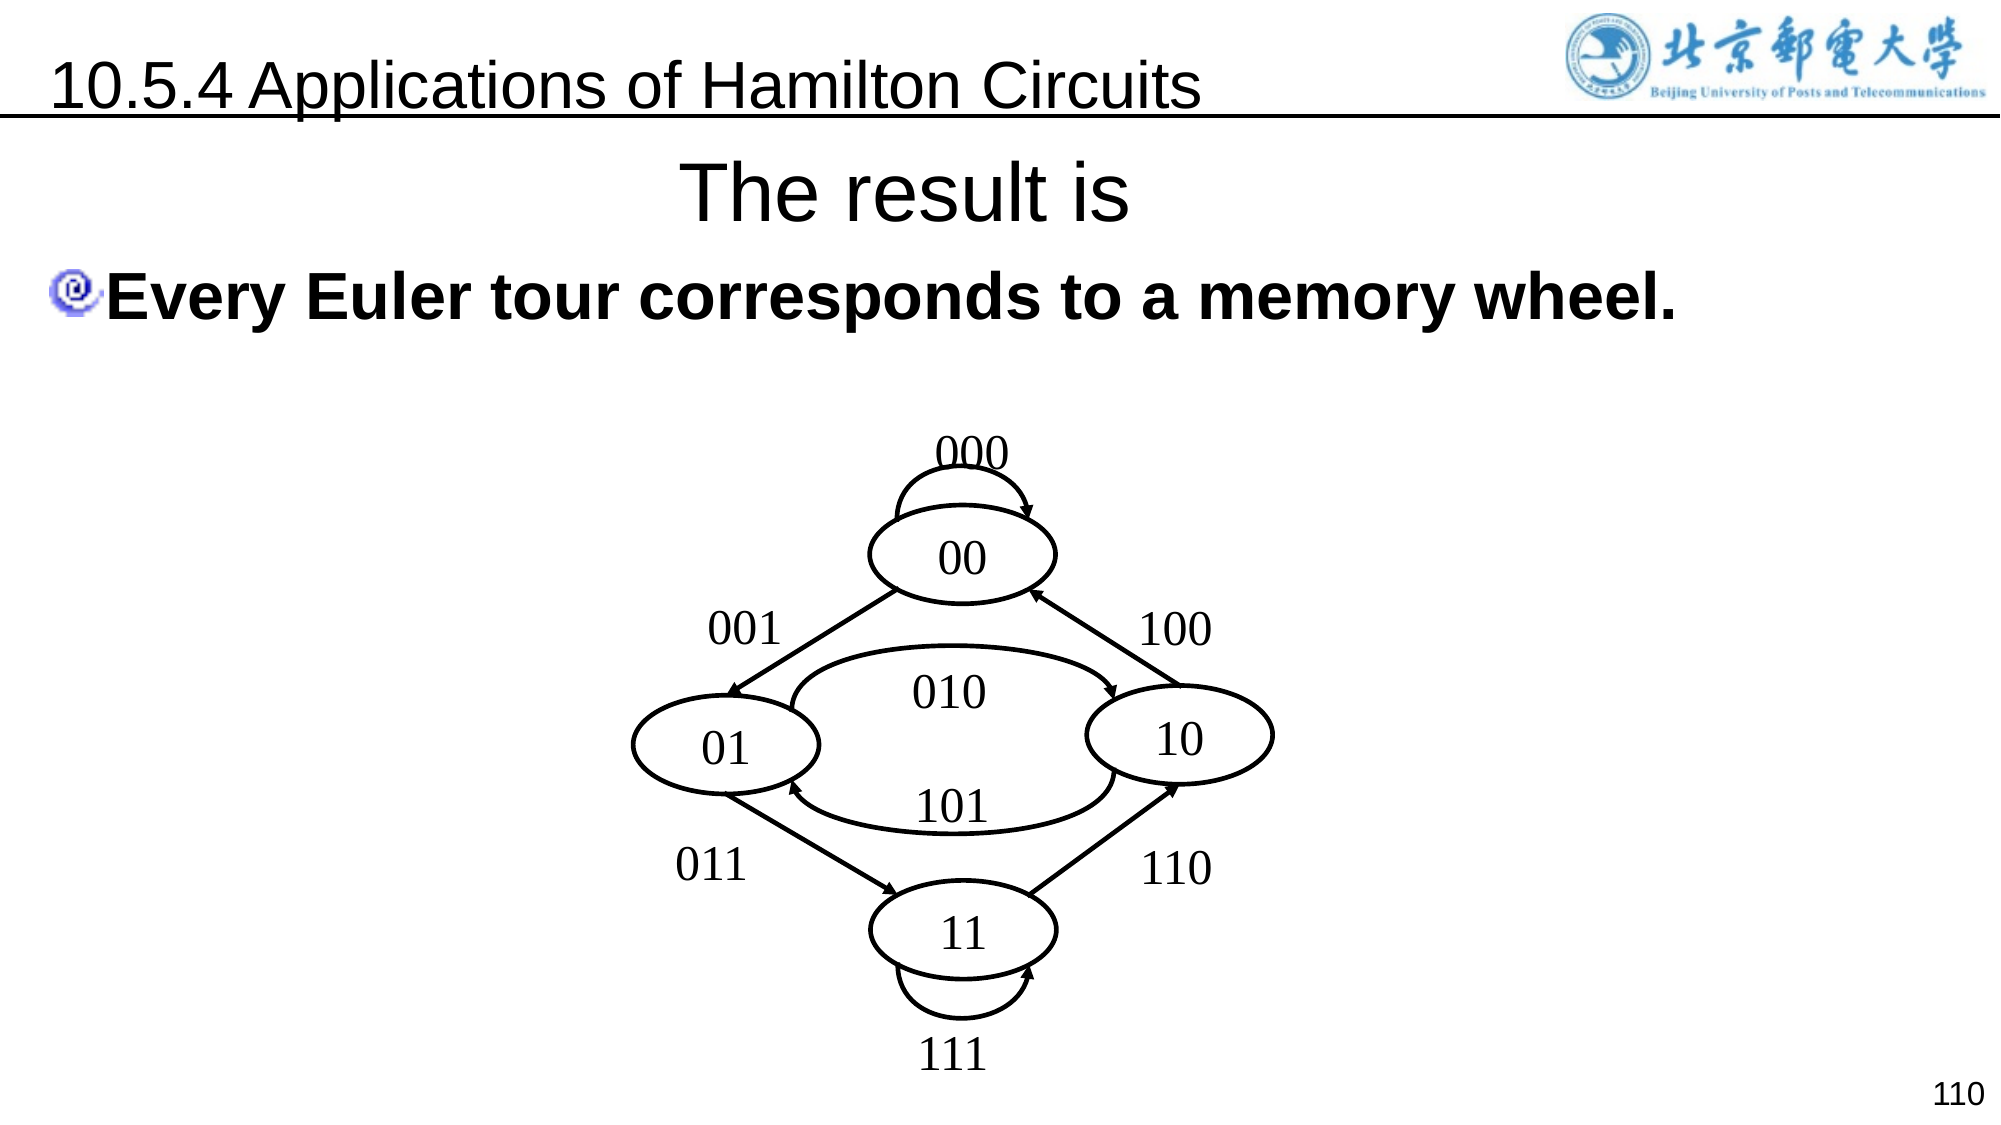

10.5.4 Applications of Hamilton Circuits
The result is
Every Euler tour corresponds to a memory wheel.
000
00
001
100
010
10
01
101
011
110
11
111